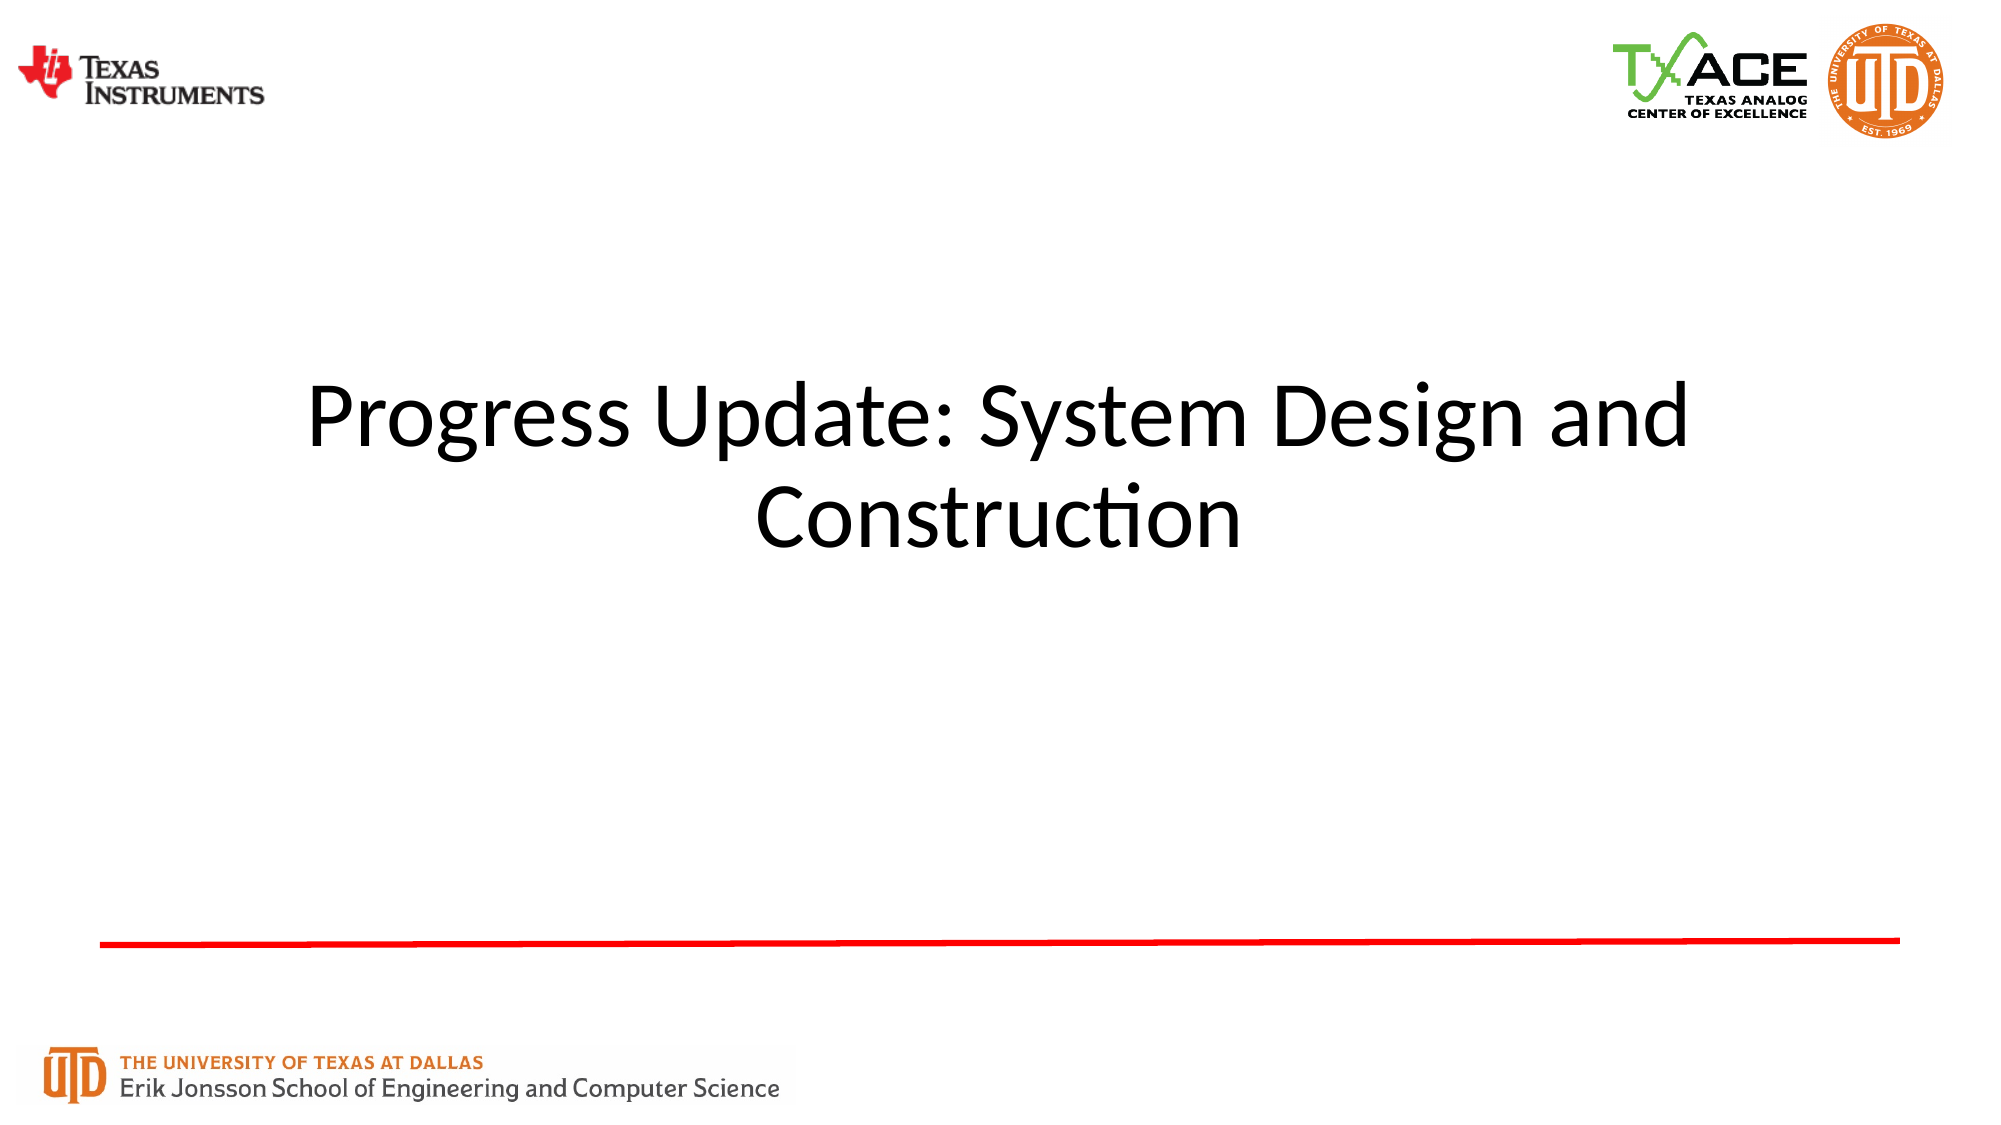

# Progress Update: System Design and Construction